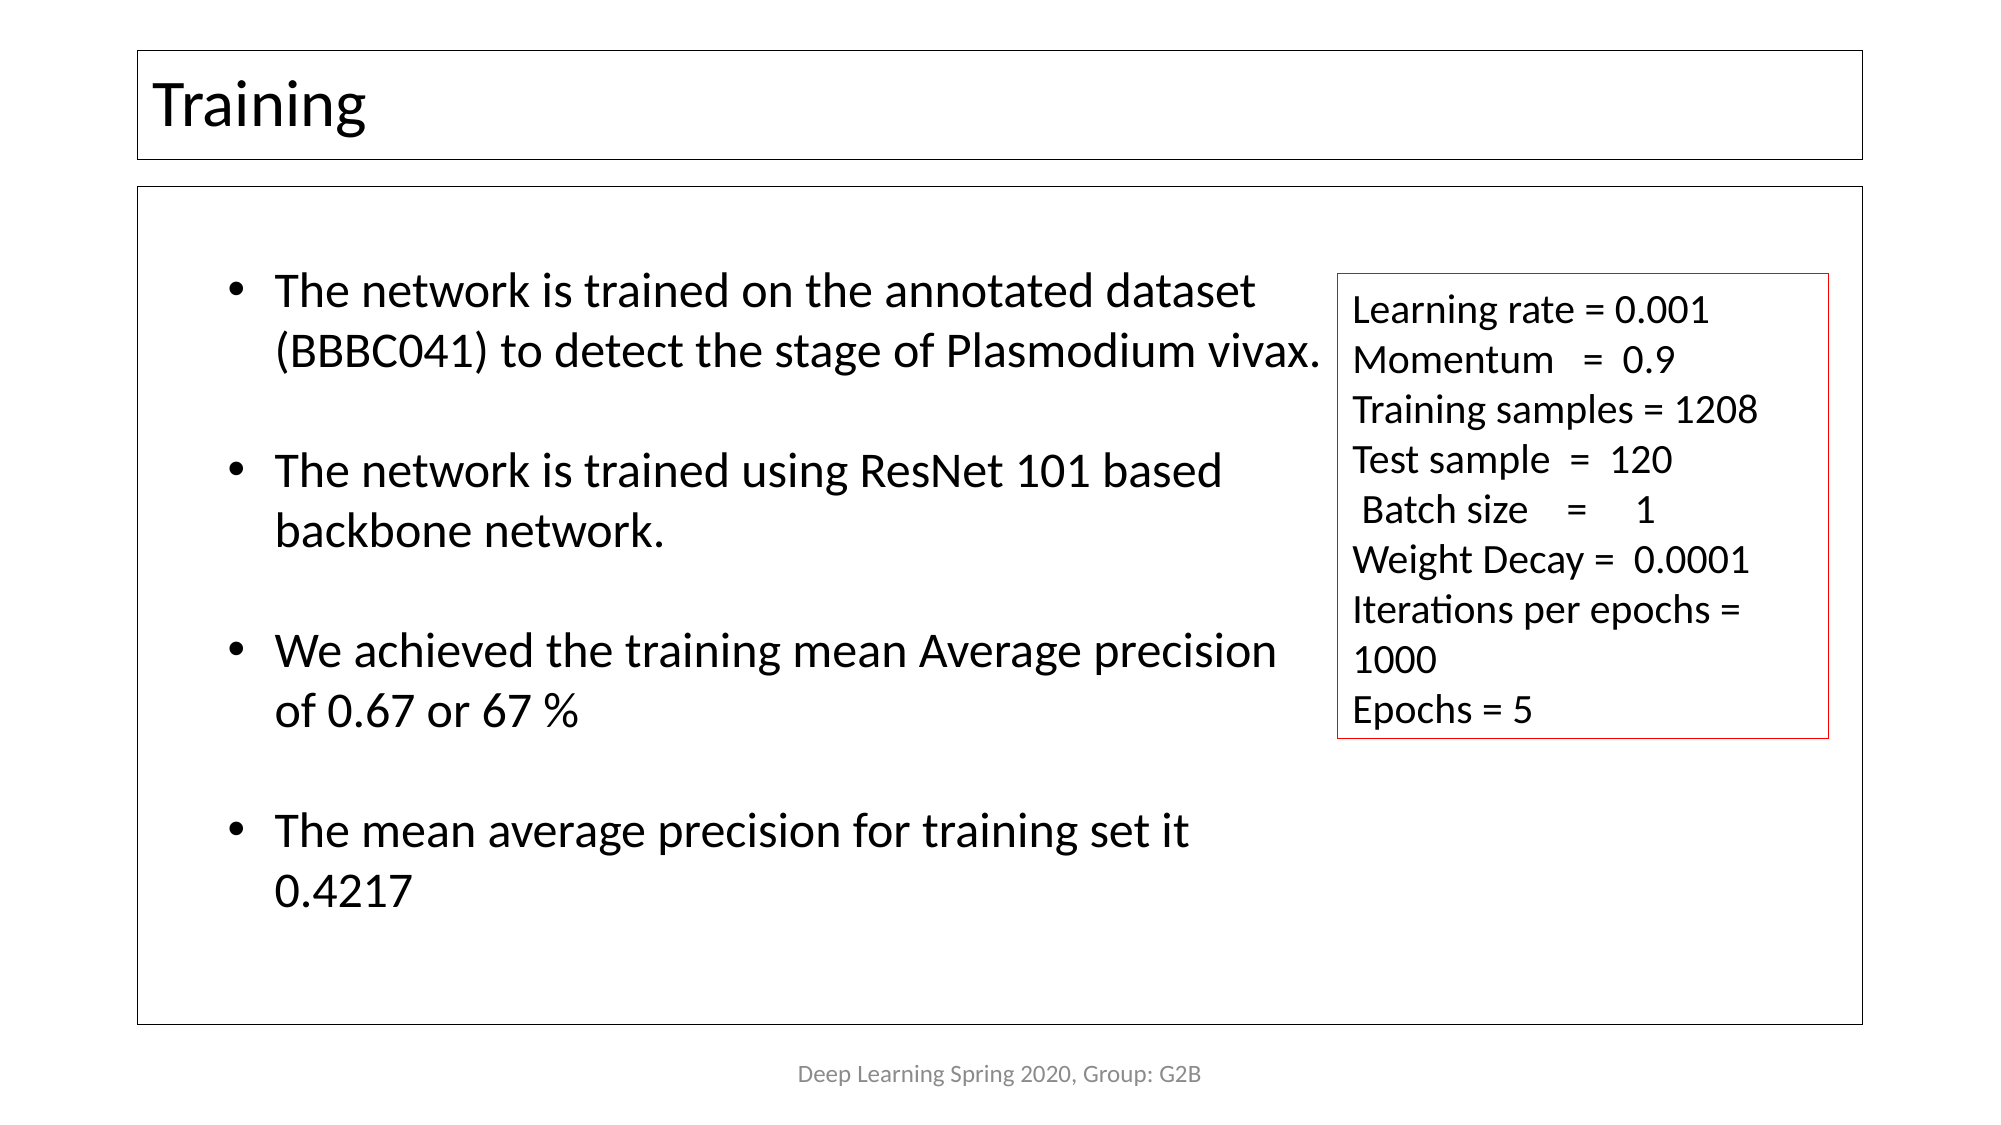

# Training

The network is trained on the annotated dataset (BBBC041) to detect the stage of Plasmodium vivax.

The network is trained using ResNet 101 based backbone network.

We achieved the training mean Average precision of 0.67 or 67 %

The mean average precision for training set it 0.4217
Learning rate = 0.001
Momentum   =  0.9
Training samples = 1208
Test sample  =  120
 Batch size    =     1
Weight Decay =  0.0001
Iterations per epochs = 1000
Epochs = 5

Deep Learning Spring 2020, Group: G2B